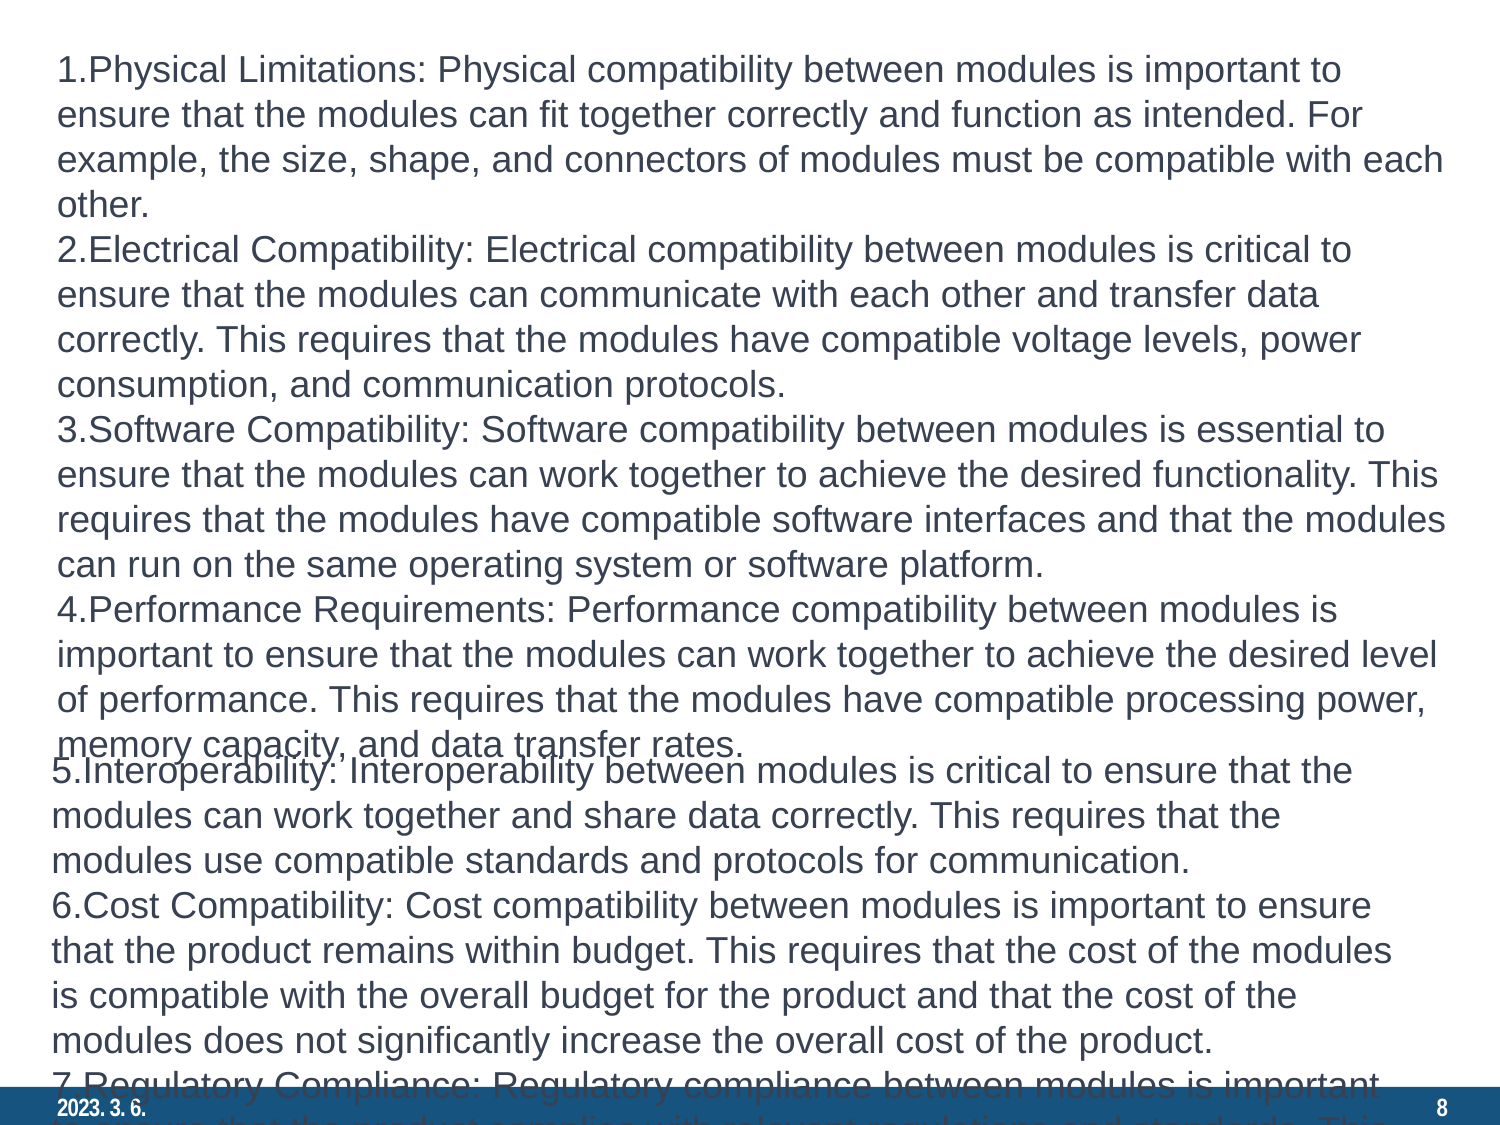

Physical Limitations: Physical compatibility between modules is important to ensure that the modules can fit together correctly and function as intended. For example, the size, shape, and connectors of modules must be compatible with each other.
Electrical Compatibility: Electrical compatibility between modules is critical to ensure that the modules can communicate with each other and transfer data correctly. This requires that the modules have compatible voltage levels, power consumption, and communication protocols.
Software Compatibility: Software compatibility between modules is essential to ensure that the modules can work together to achieve the desired functionality. This requires that the modules have compatible software interfaces and that the modules can run on the same operating system or software platform.
Performance Requirements: Performance compatibility between modules is important to ensure that the modules can work together to achieve the desired level of performance. This requires that the modules have compatible processing power, memory capacity, and data transfer rates.
Interoperability: Interoperability between modules is critical to ensure that the modules can work together and share data correctly. This requires that the modules use compatible standards and protocols for communication.
Cost Compatibility: Cost compatibility between modules is important to ensure that the product remains within budget. This requires that the cost of the modules is compatible with the overall budget for the product and that the cost of the modules does not significantly increase the overall cost of the product.
Regulatory Compliance: Regulatory compliance between modules is important to ensure that the product complies with relevant regulations and standards. This requires that the modules comply with the same regulatory requirements and that the modules are certified by the same regulatory bodies.
Reliability and Durability: Reliability and durability compatibility between modules is important to ensure that the product lasts for a long time and performs consistently. This requires that the modules have compatible reliability and durability requirements and that the modules are tested to the same standards.
2023. 3. 6.
8